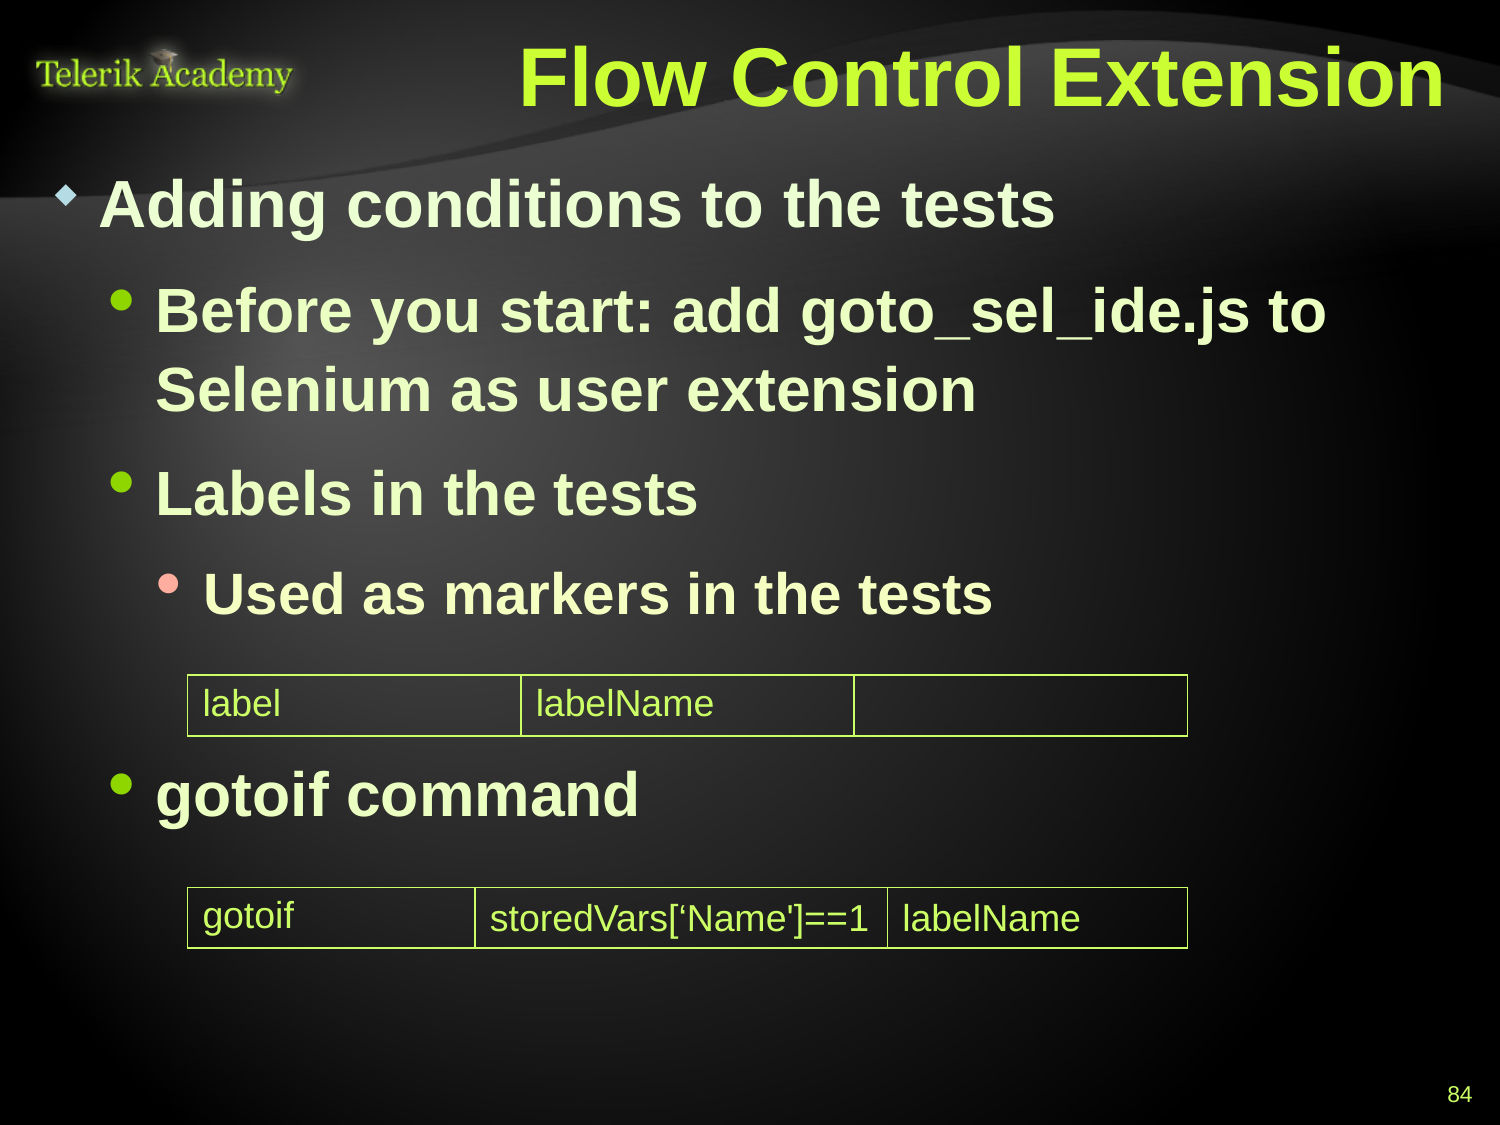

# Flow Control Extension
Adding conditions to the tests
Before you start: add goto_sel_ide.js to Selenium as user extension
Labels in the tests
Used as markers in the tests

gotoif command
| label | labelName |  |
| --- | --- | --- |
| gotoif | storedVars[‘Name']==1 | labelName |
| --- | --- | --- |
84